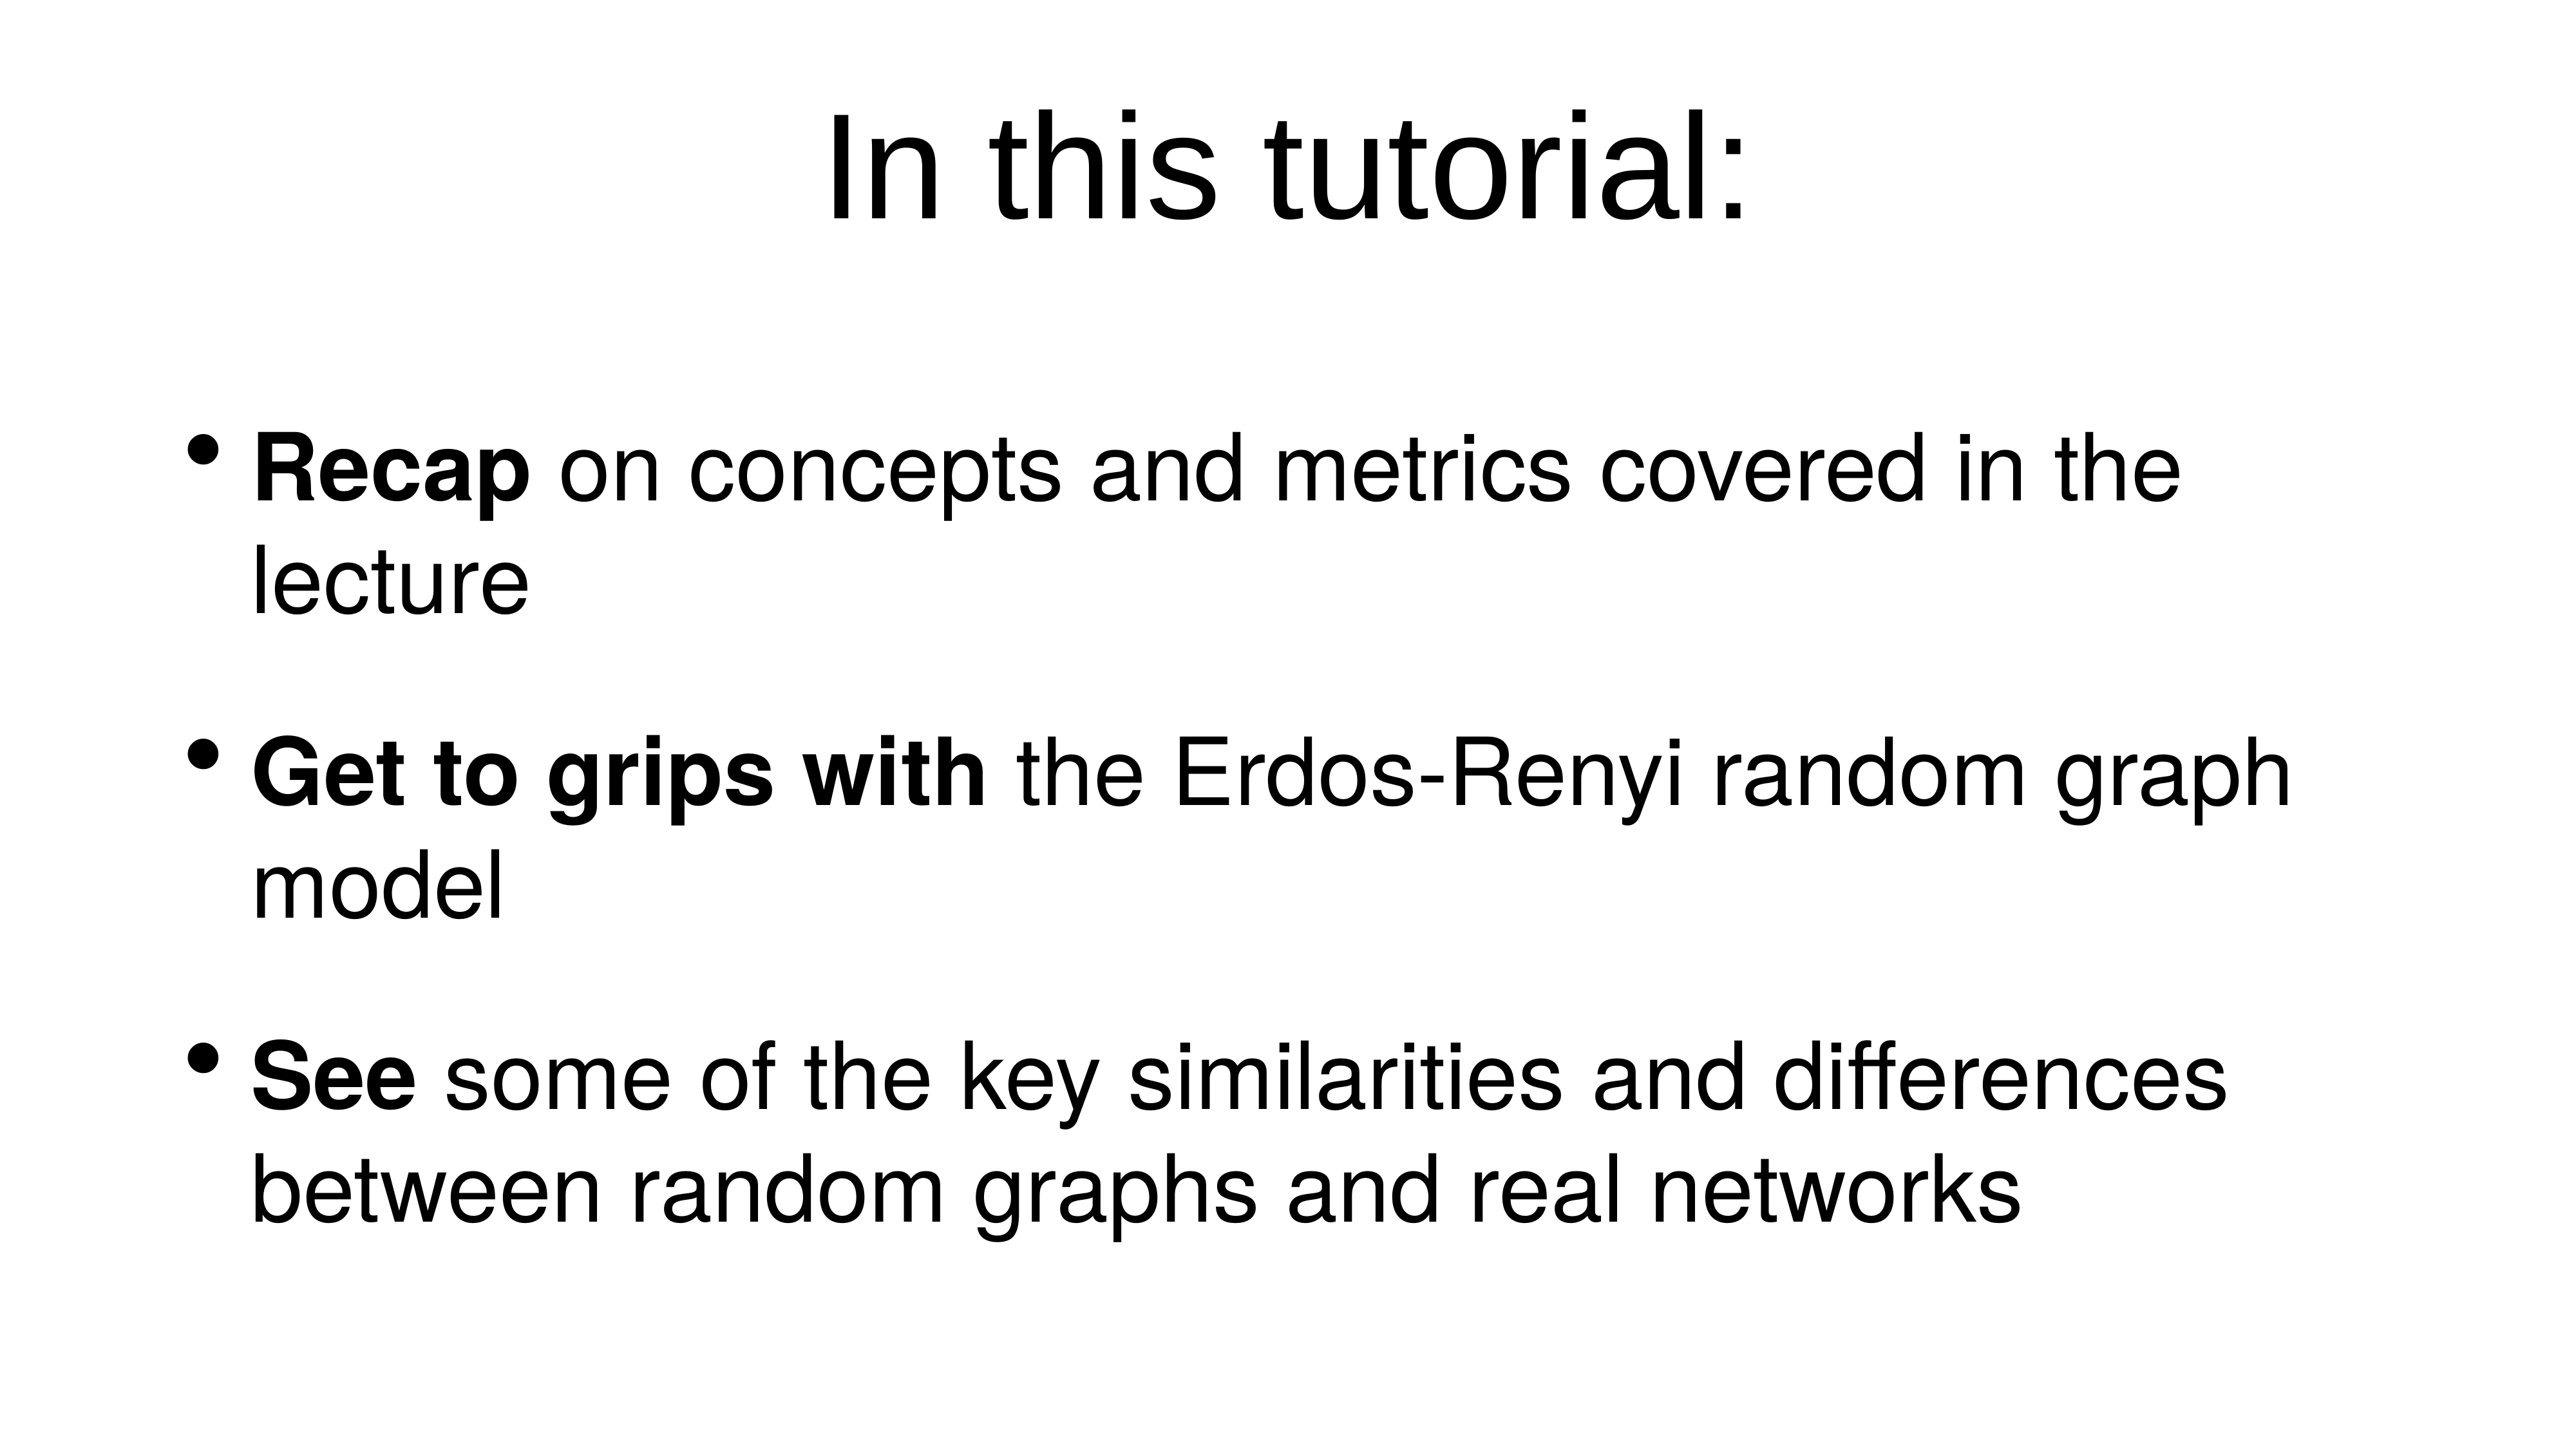

# In this tutorial:
Recap on concepts and metrics covered in the lecture
Get to grips with the Erdos-Renyi random graph model
See some of the key similarities and differences between random graphs and real networks
2